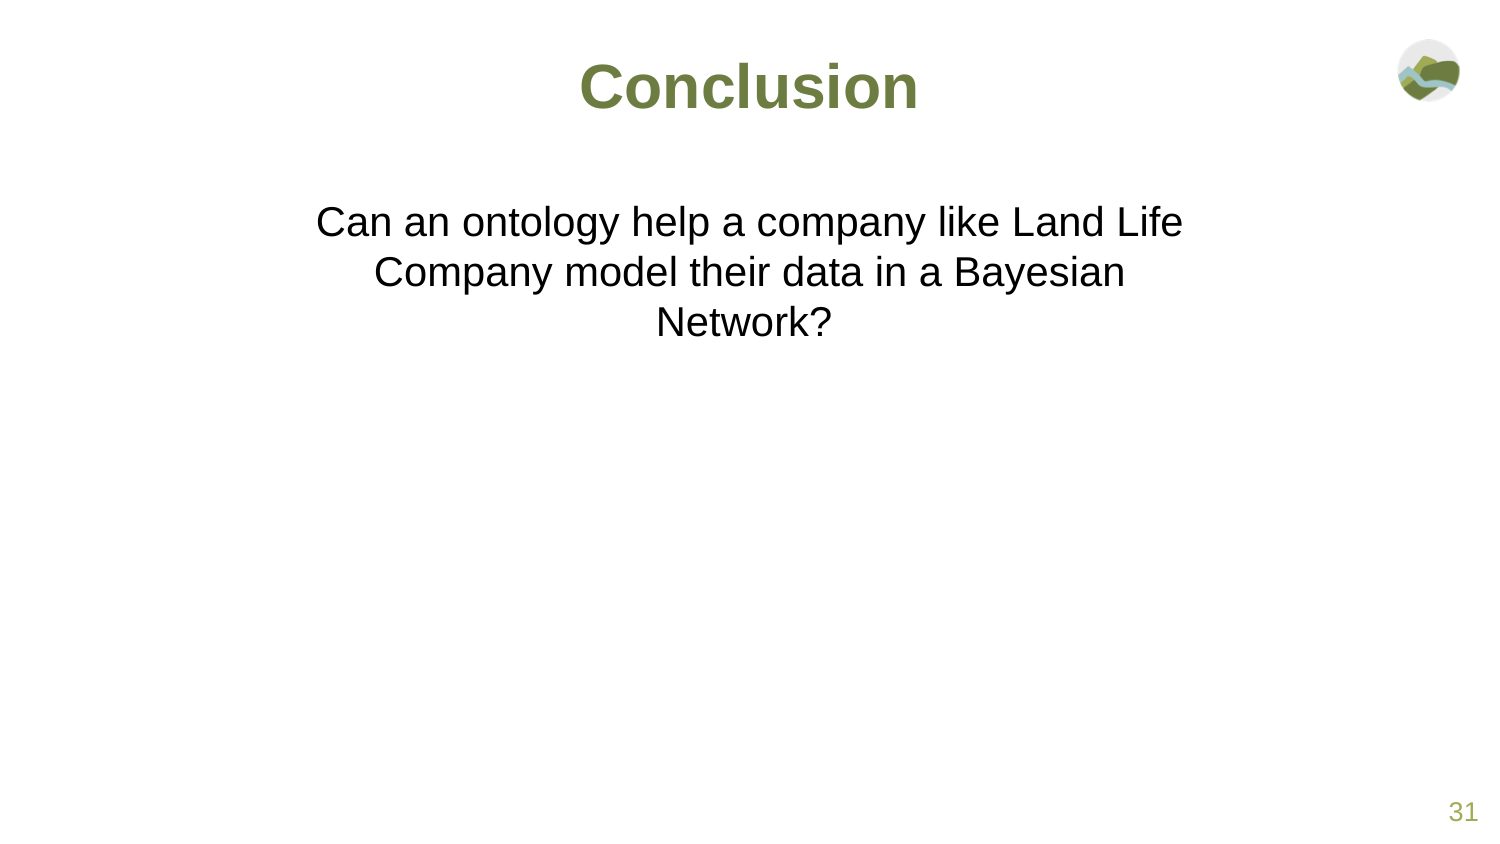

Conclusion
Can an ontology help a company like Land Life Company model their data in a Bayesian Network?
31